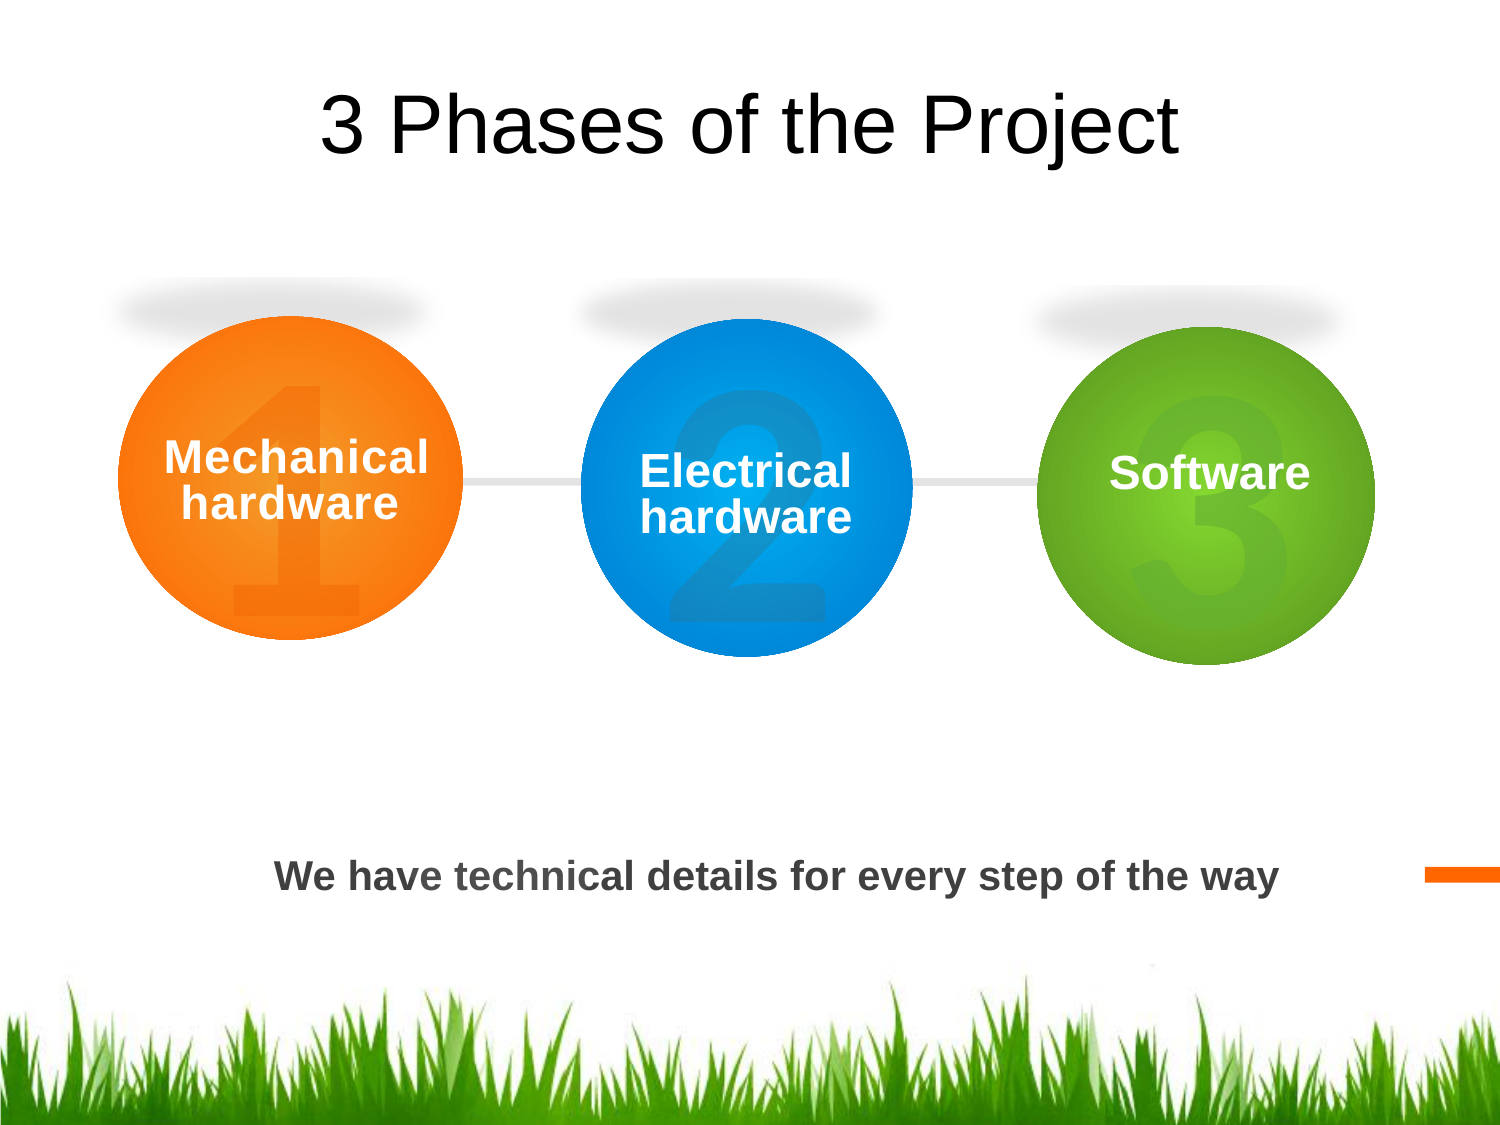

3 Phases of the Project
1

 Mechanical hardware
2

Electrical hardware

3

Software

We have technical details for every step of the way